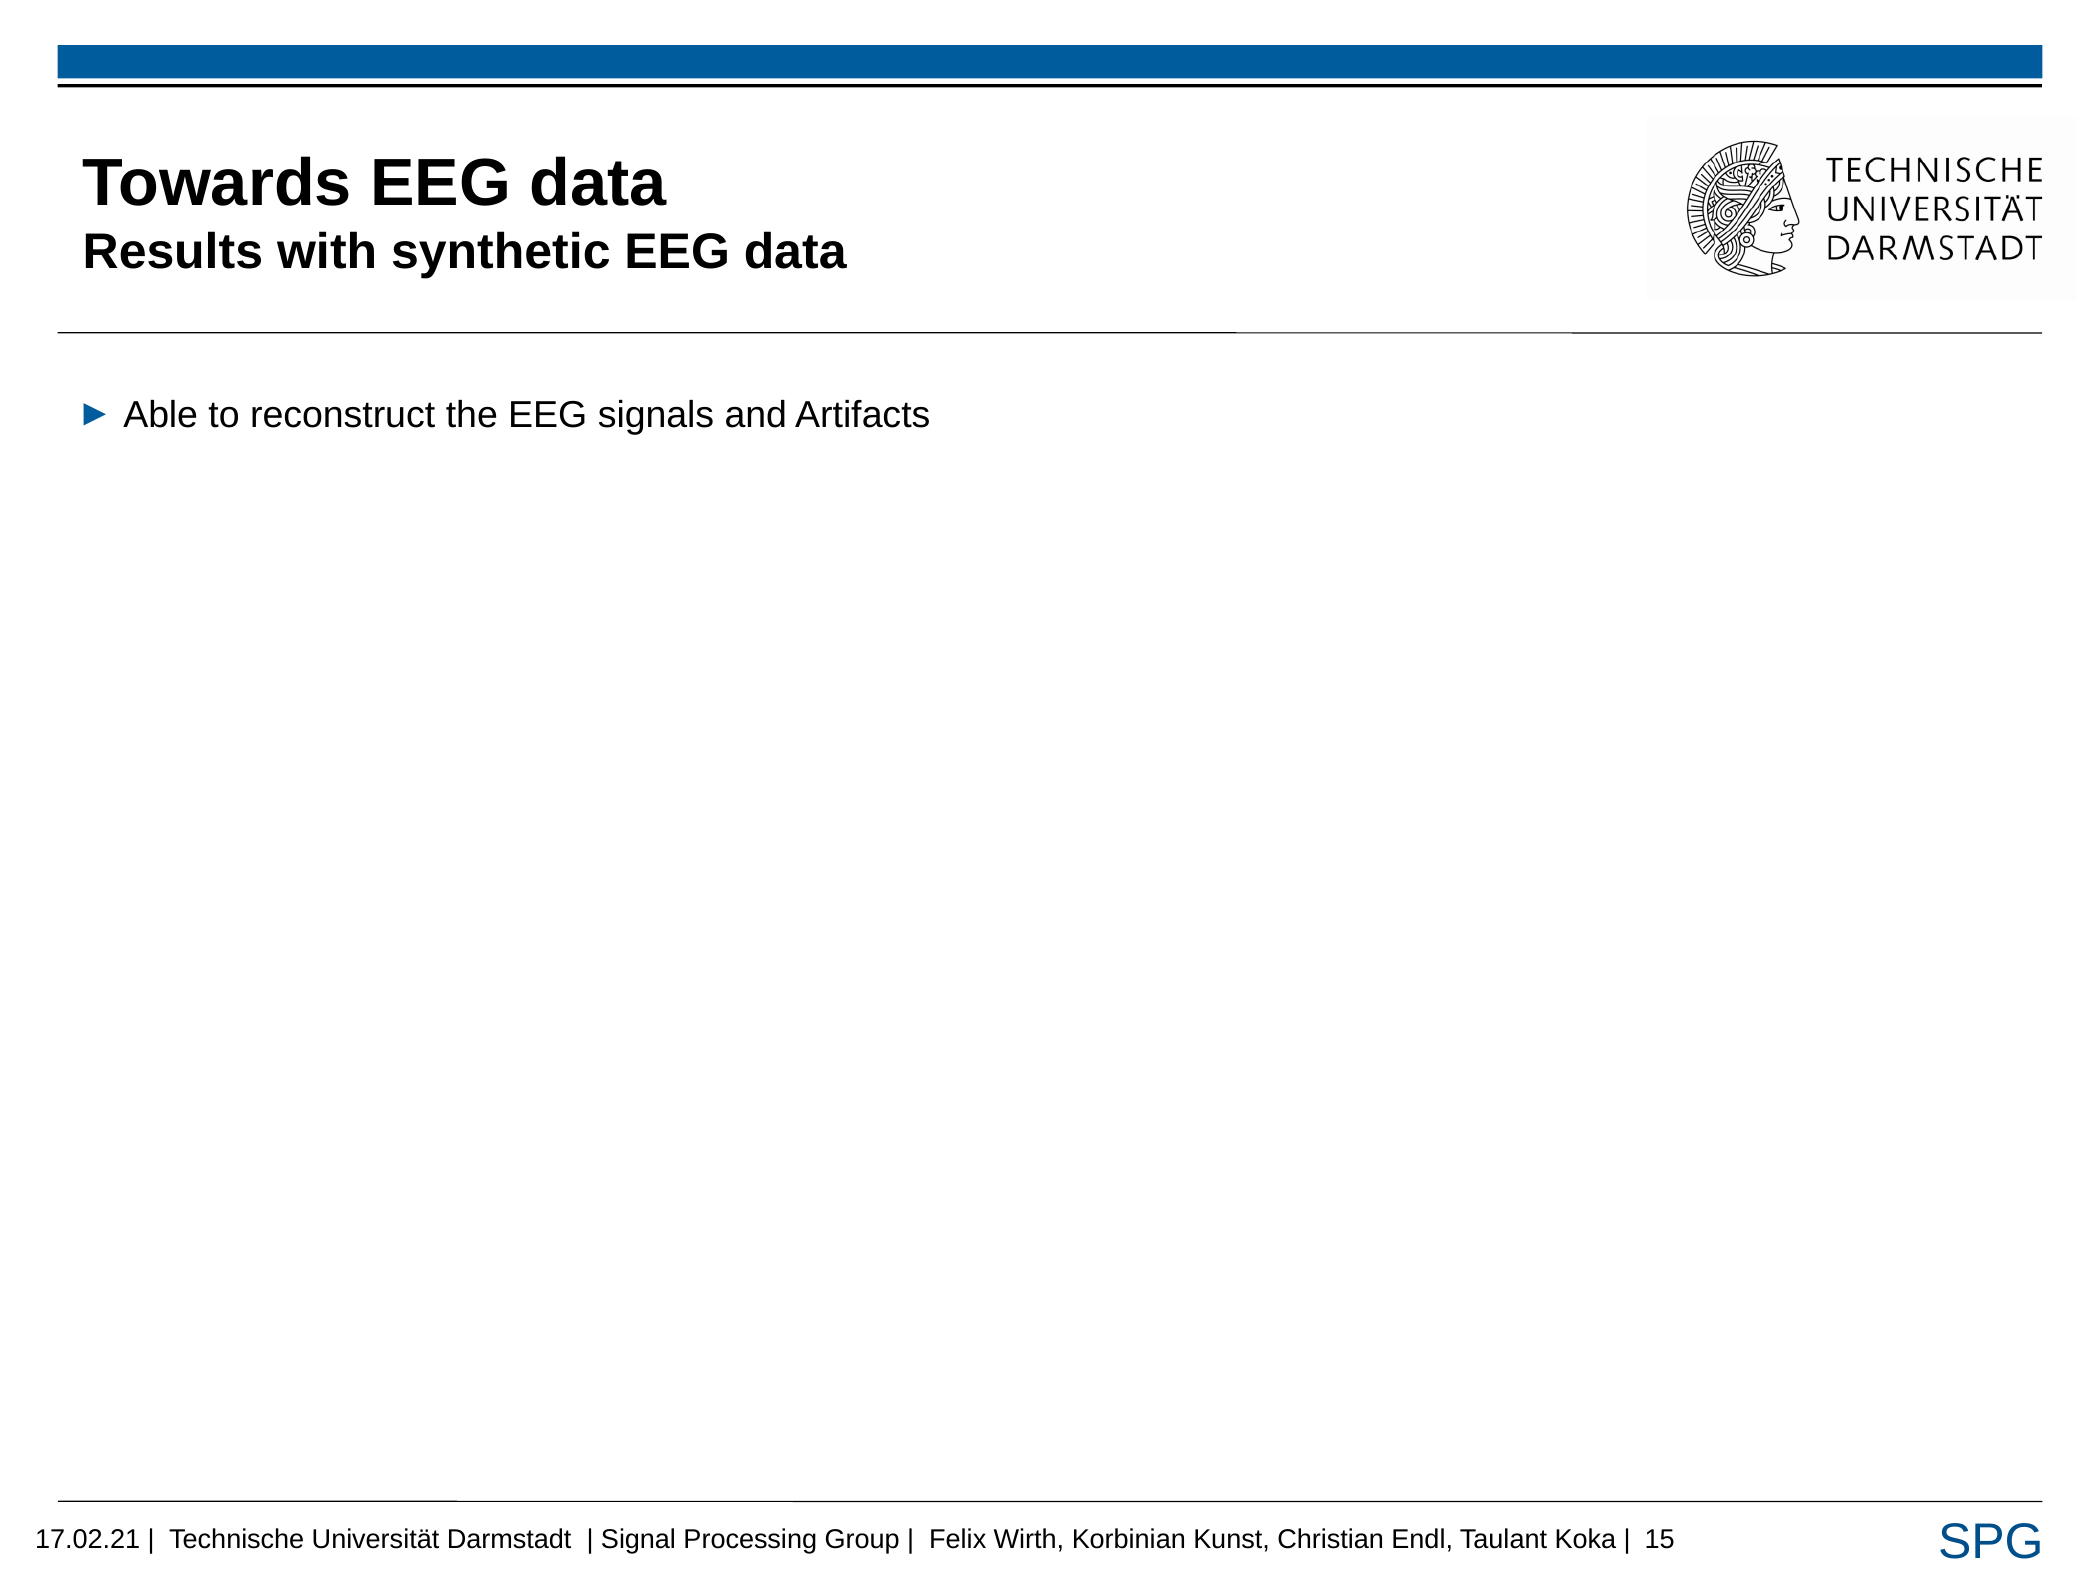

# Towards EEG data Results with synthetic EEG data
Able to reconstruct the EEG signals and Artifacts